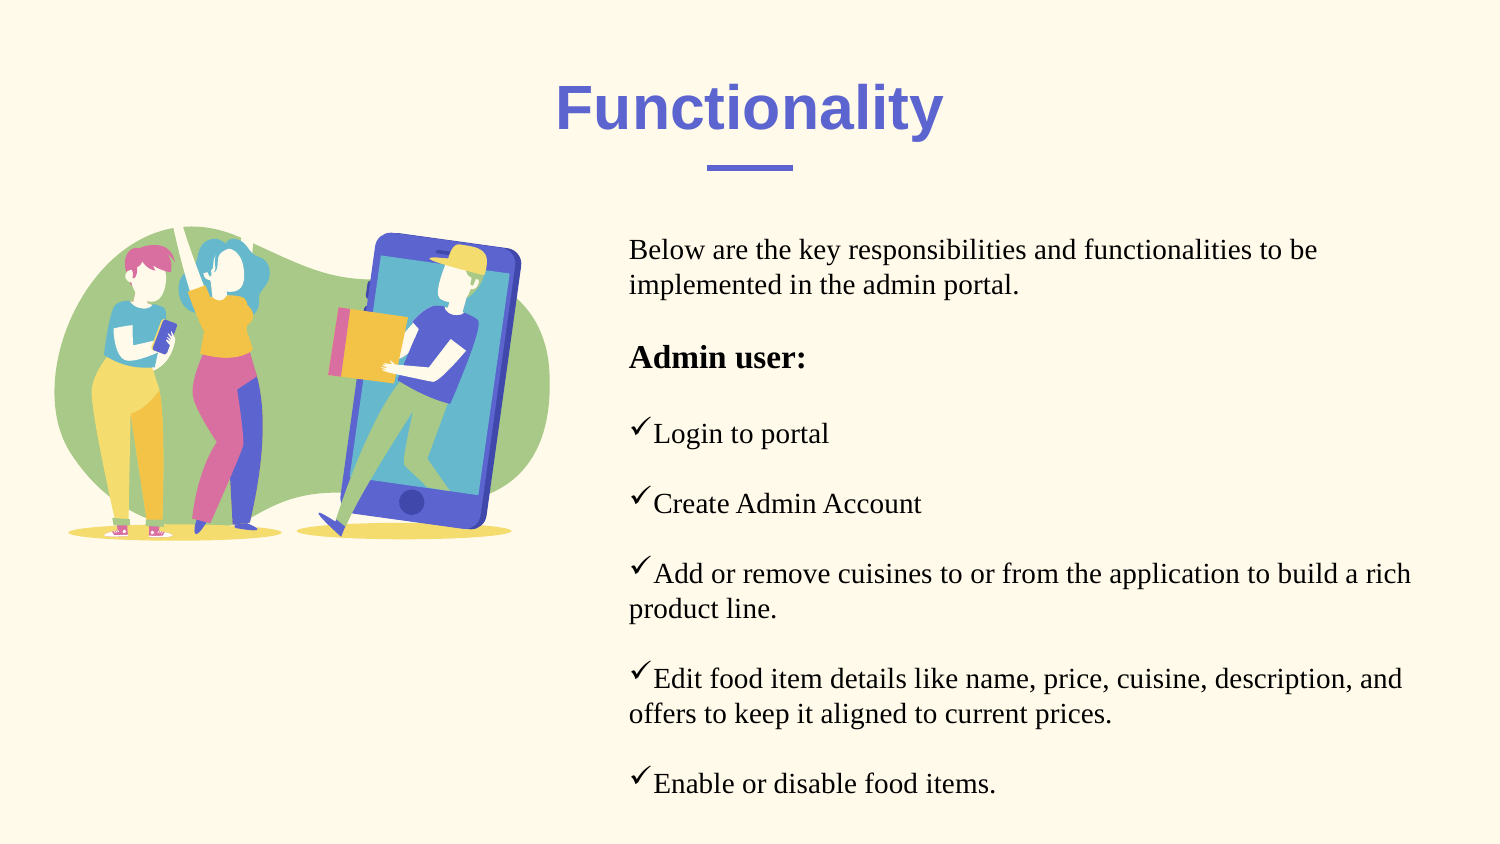

# Functionality

Below are the key responsibilities and functionalities to be implemented in the admin portal.

Admin user:

Login to portal

Create Admin Account

Add or remove cuisines to or from the application to build a rich product line.

Edit food item details like name, price, cuisine, description, and offers to keep it aligned to current prices.

Enable or disable food items.